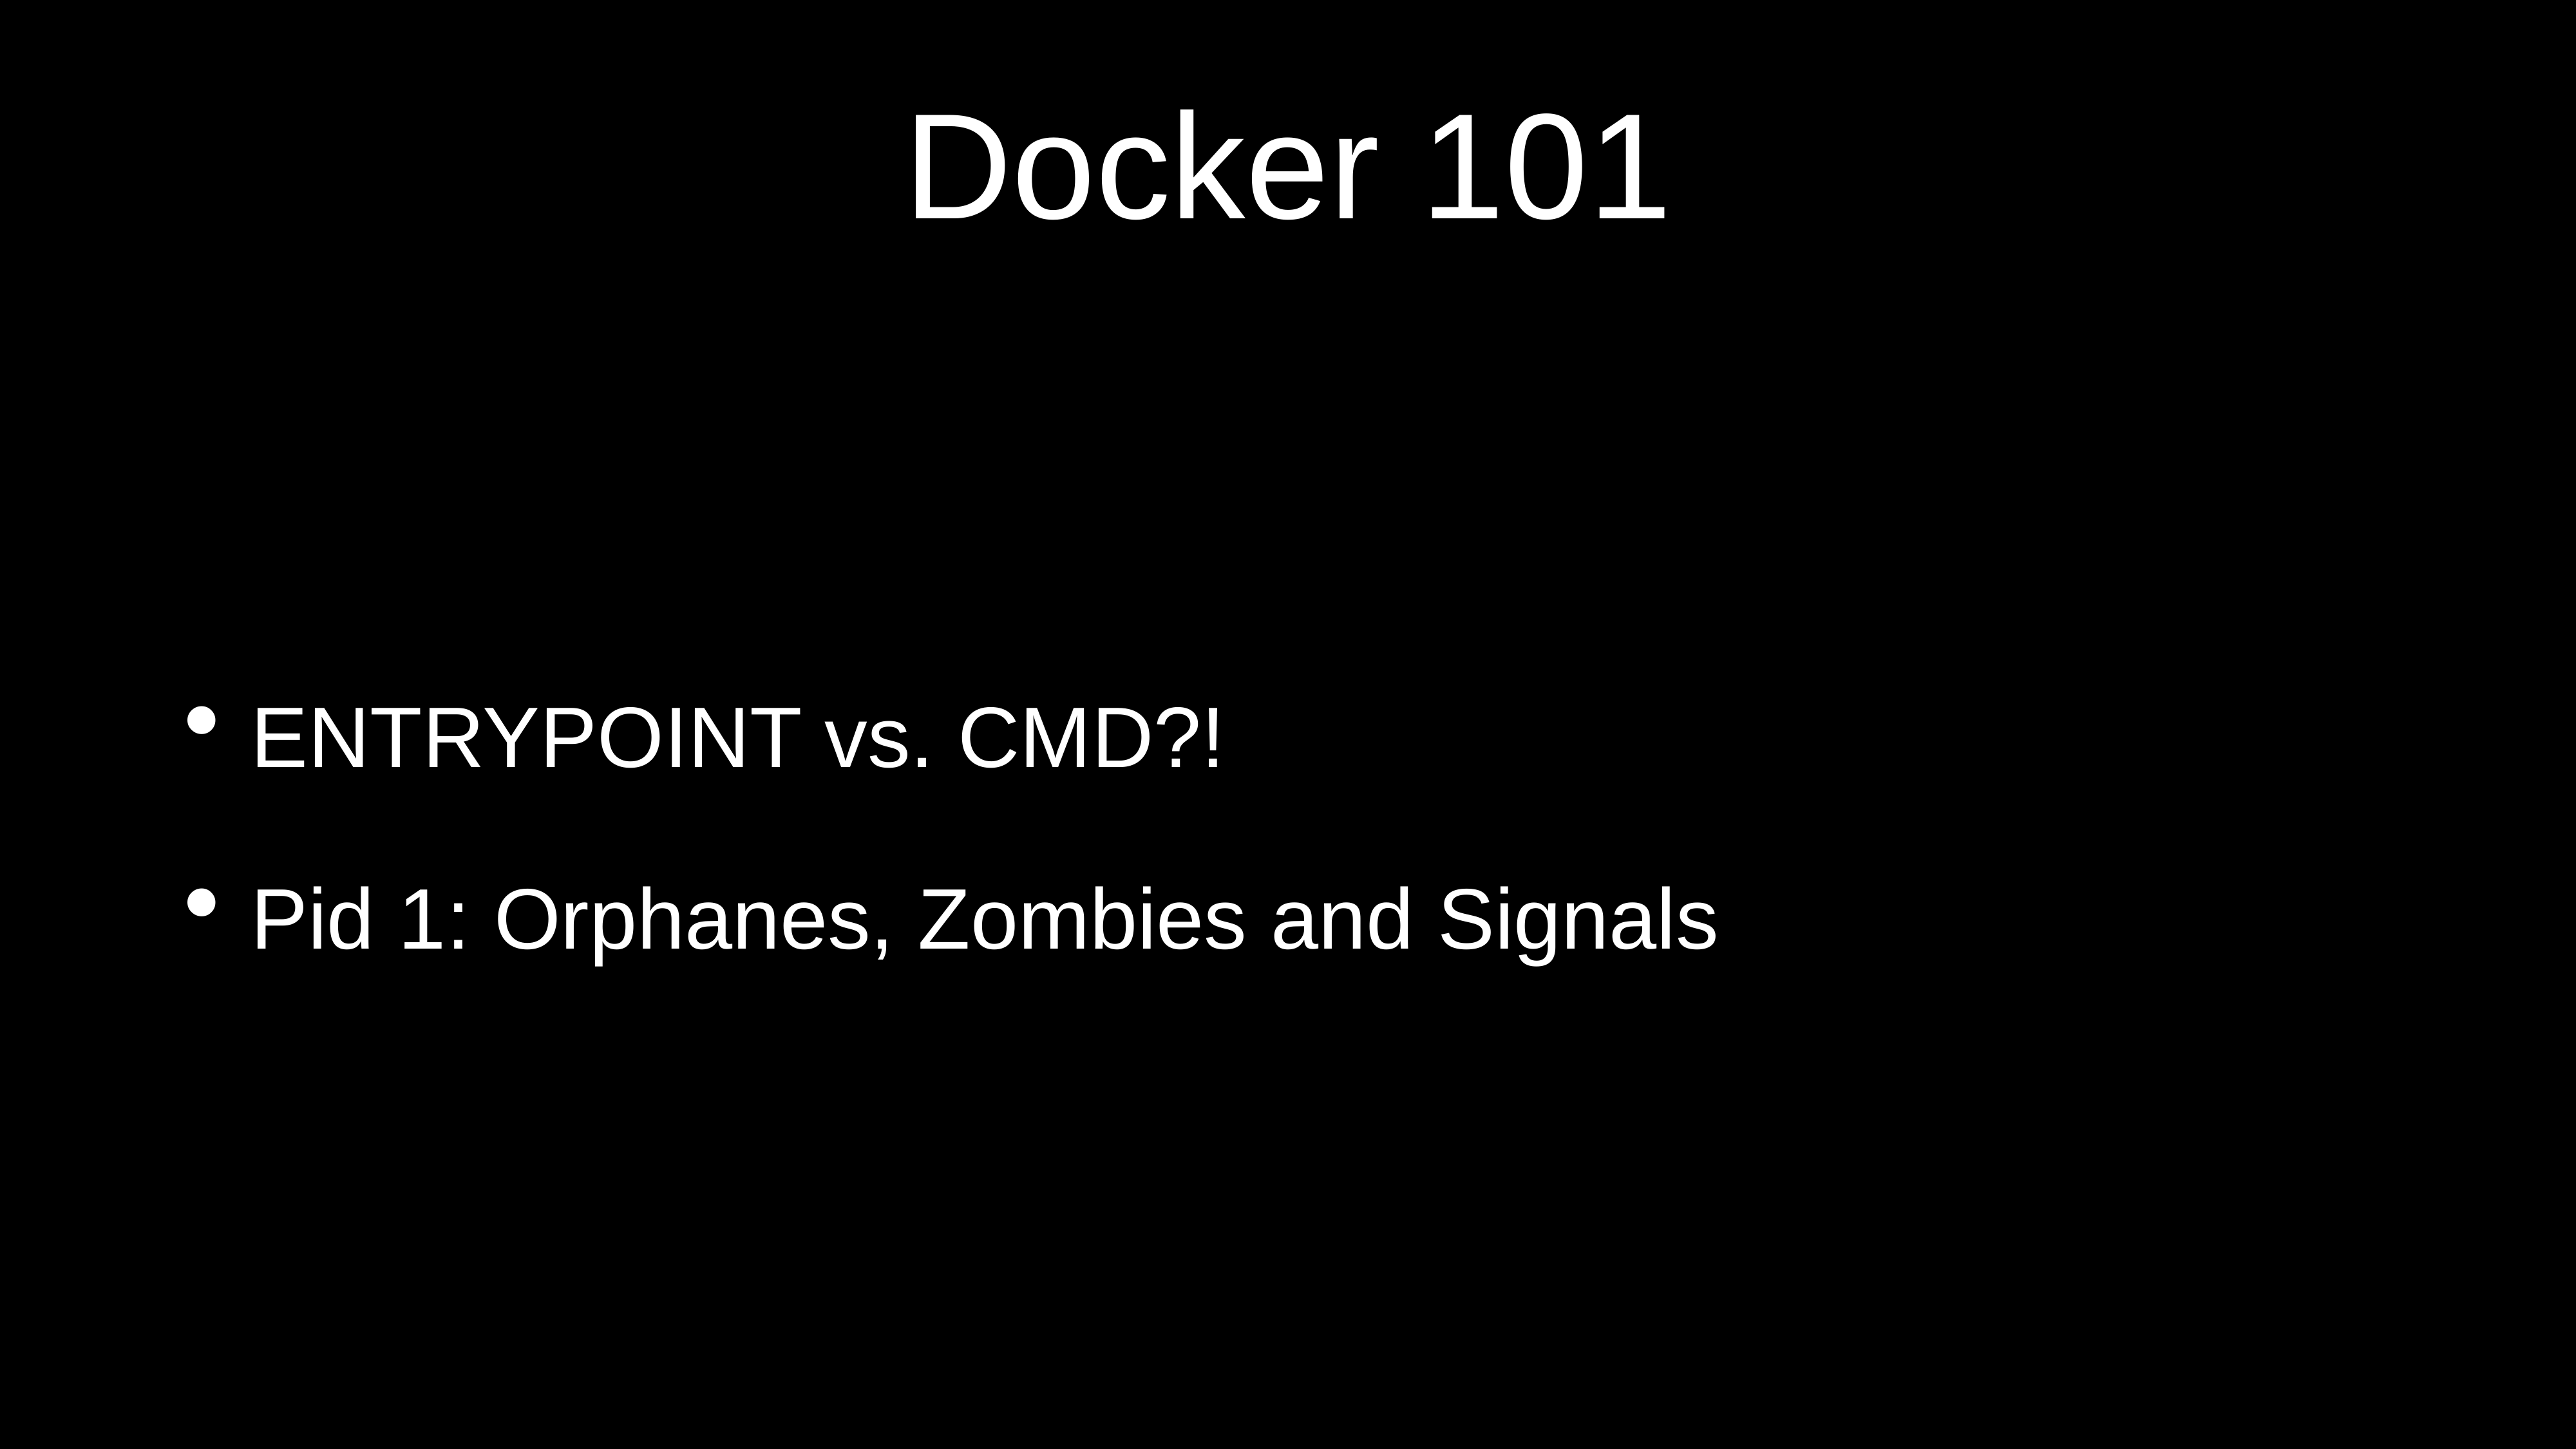

# Docker 101
ENTRYPOINT vs. CMD?!
Pid 1: Orphanes, Zombies and Signals